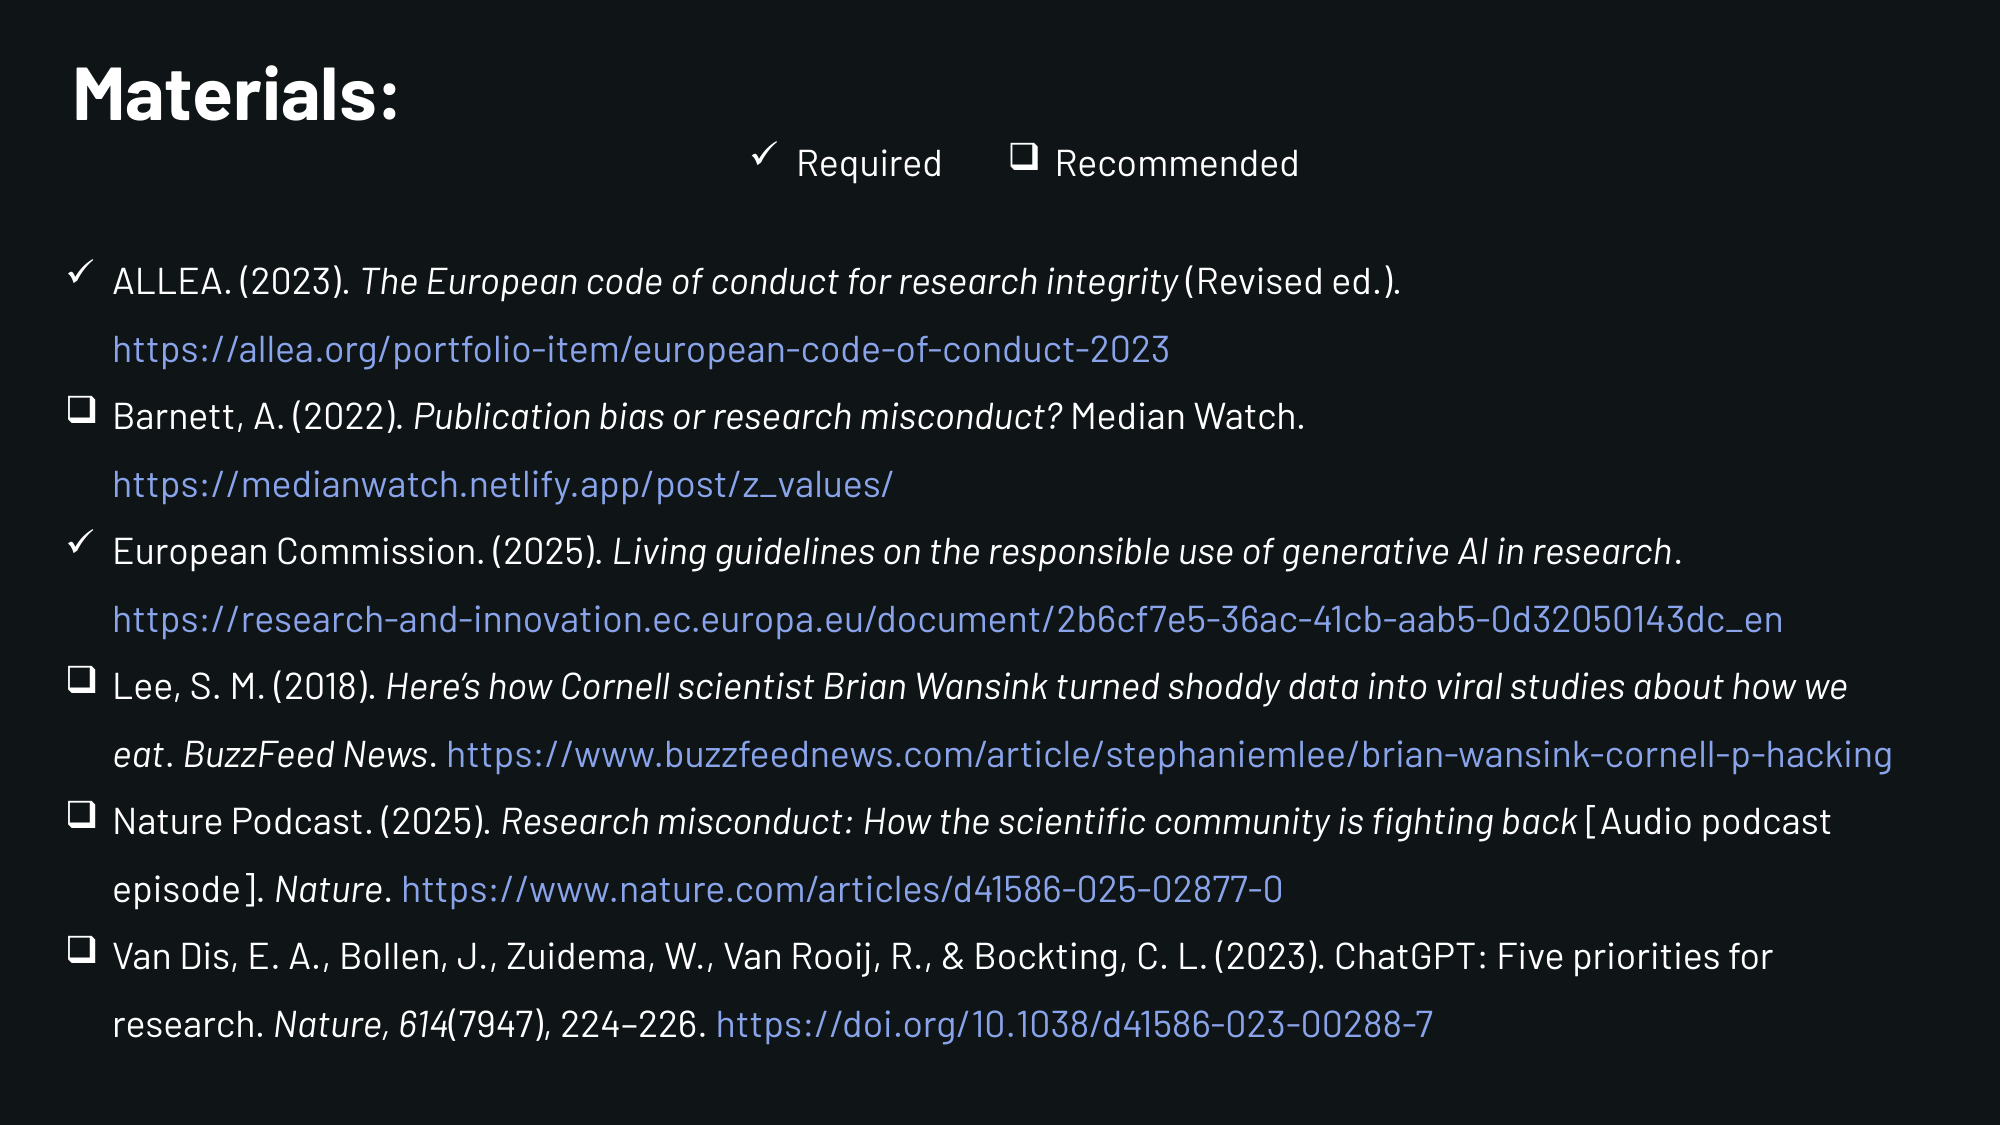

Materials:
Required
Recommended
ALLEA. (2023). The European code of conduct for research integrity (Revised ed.). https://allea.org/portfolio-item/european-code-of-conduct-2023
Barnett, A. (2022). Publication bias or research misconduct? Median Watch. https://medianwatch.netlify.app/post/z_values/
European Commission. (2025). Living guidelines on the responsible use of generative AI in research. https://research-and-innovation.ec.europa.eu/document/2b6cf7e5-36ac-41cb-aab5-0d32050143dc_en
Lee, S. M. (2018). Here’s how Cornell scientist Brian Wansink turned shoddy data into viral studies about how we eat. BuzzFeed News. https://www.buzzfeednews.com/article/stephaniemlee/brian-wansink-cornell-p-hacking
Nature Podcast. (2025). Research misconduct: How the scientific community is fighting back [Audio podcast episode]. Nature. https://www.nature.com/articles/d41586-025-02877-0
Van Dis, E. A., Bollen, J., Zuidema, W., Van Rooij, R., & Bockting, C. L. (2023). ChatGPT: Five priorities for research. Nature, 614(7947), 224–226. https://doi.org/10.1038/d41586-023-00288-7